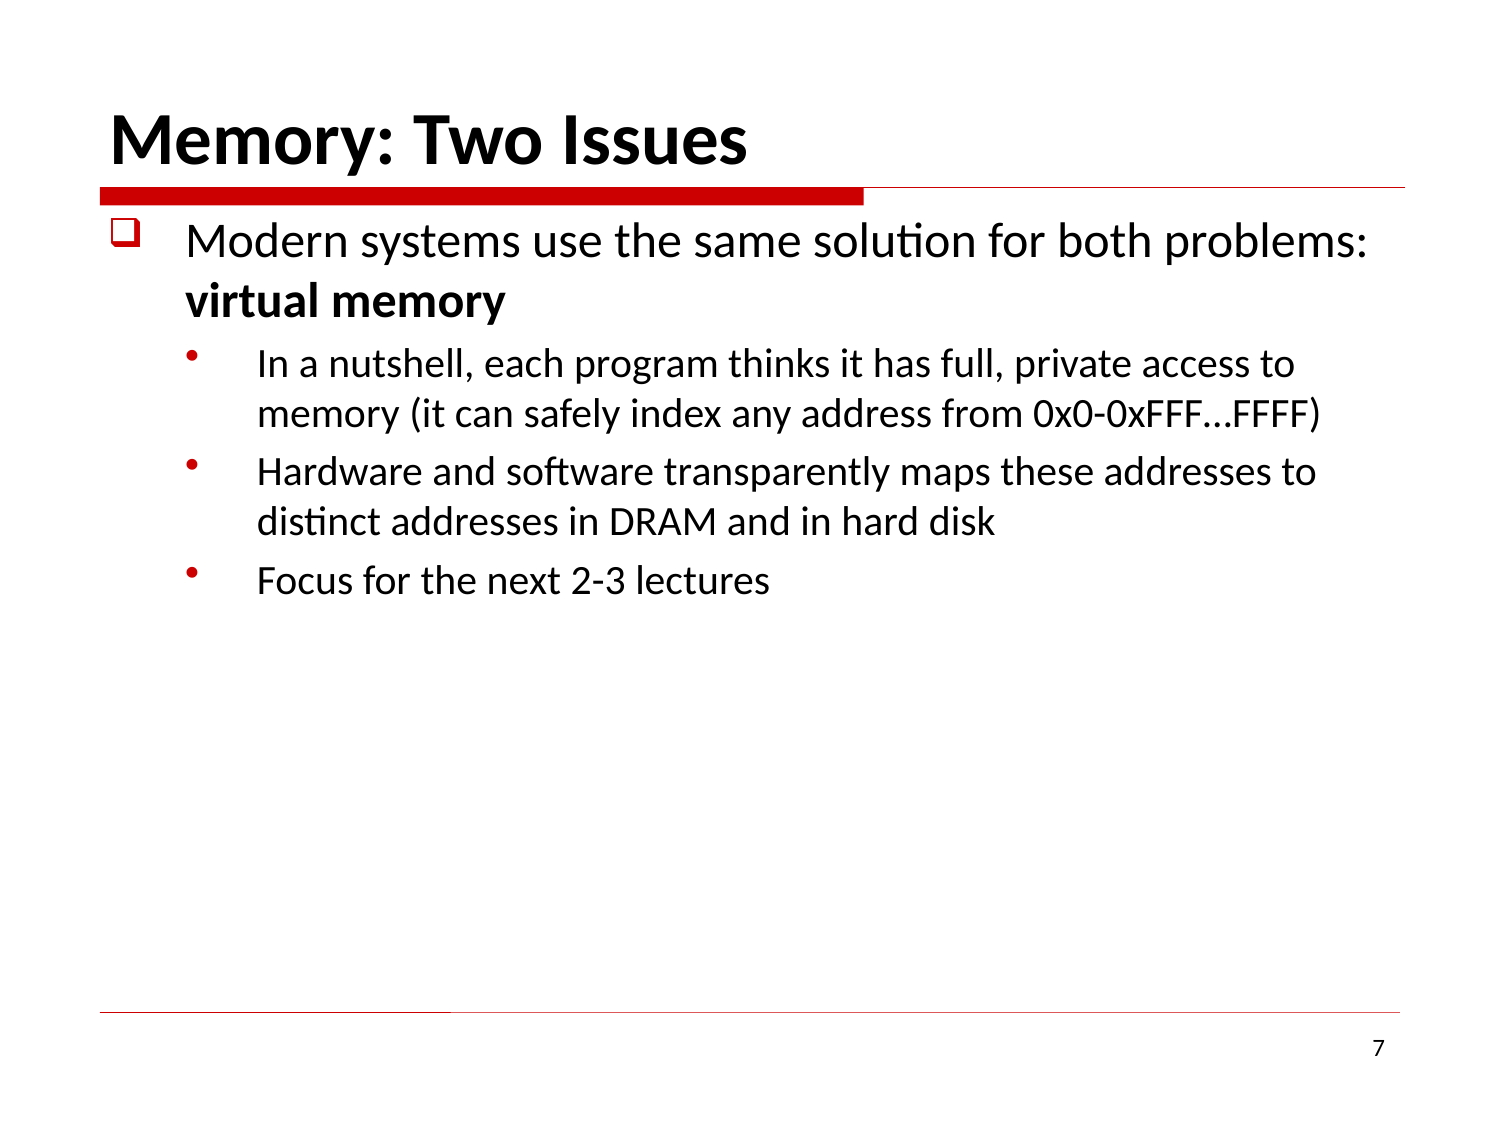

# Memory: Two Issues
Modern systems use the same solution for both problems: virtual memory
In a nutshell, each program thinks it has full, private access to memory (it can safely index any address from 0x0-0xFFF…FFFF)
Hardware and software transparently maps these addresses to distinct addresses in DRAM and in hard disk
Focus for the next 2-3 lectures
7